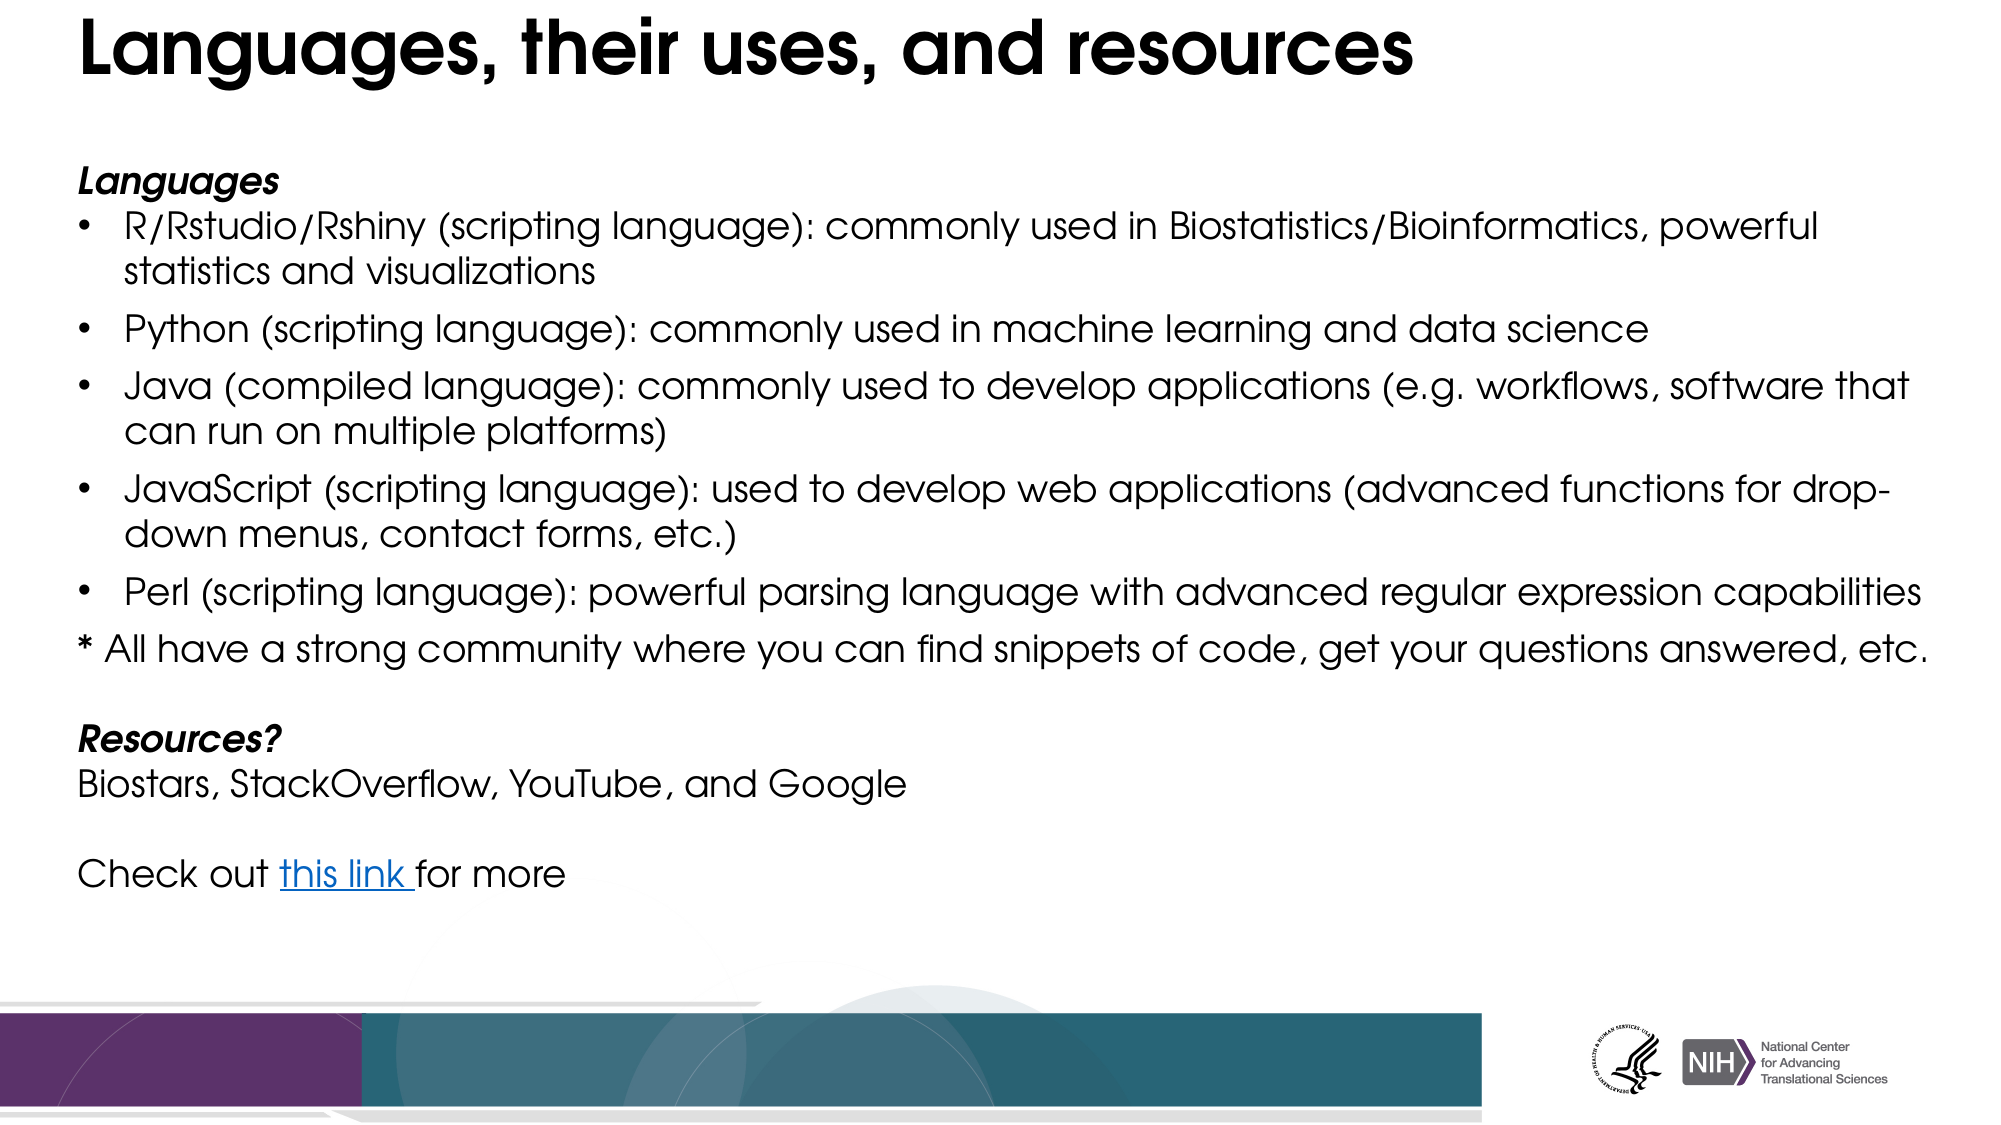

# Languages, their uses, and resources
Languages
R/Rstudio/Rshiny (scripting language): commonly used in Biostatistics/Bioinformatics, powerful statistics and visualizations
Python (scripting language): commonly used in machine learning and data science
Java (compiled language): commonly used to develop applications (e.g. workflows, software that can run on multiple platforms)
JavaScript (scripting language): used to develop web applications (advanced functions for drop-down menus, contact forms, etc.)
Perl (scripting language): powerful parsing language with advanced regular expression capabilities
* All have a strong community where you can find snippets of code, get your questions answered, etc.

Resources?
Biostars, StackOverflow, YouTube, and Google

Check out this link for more